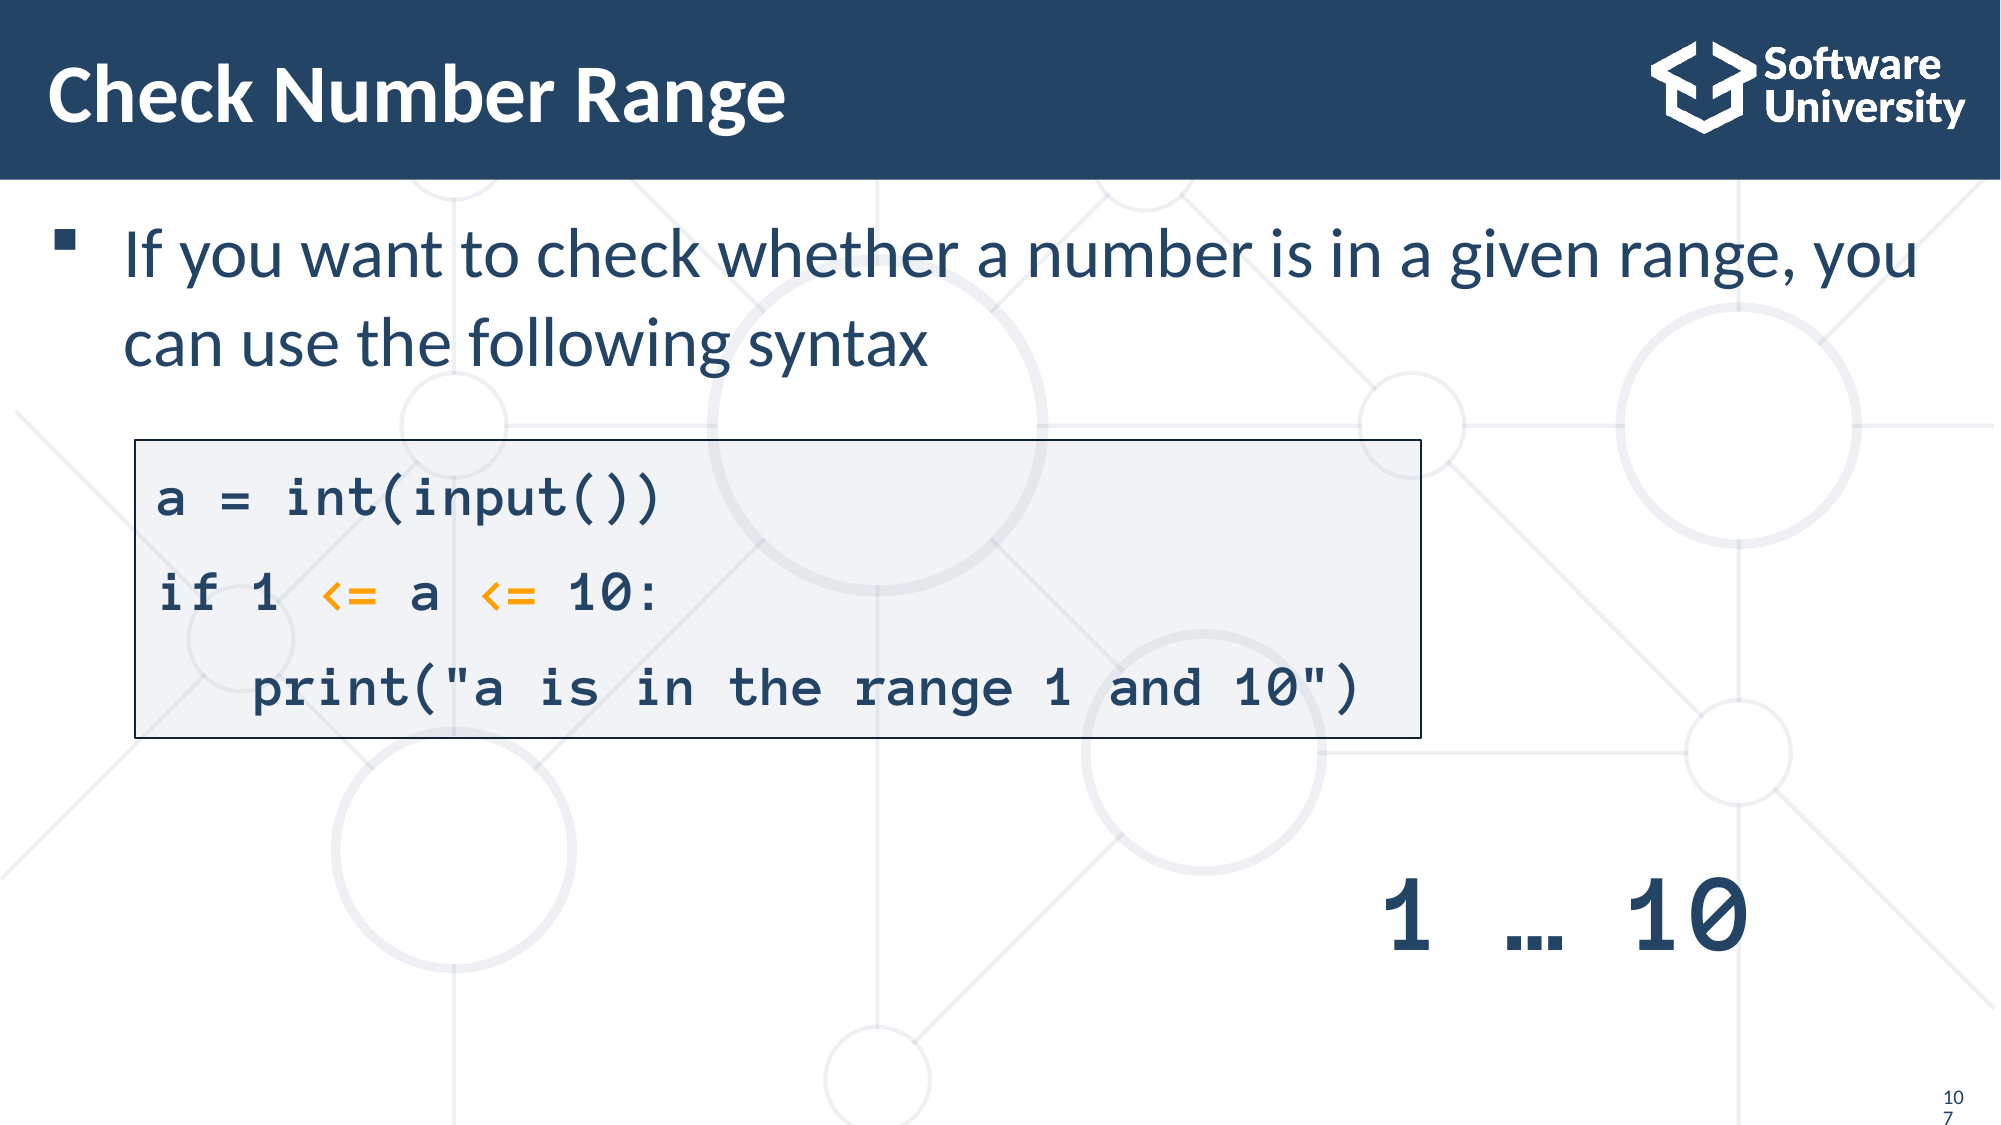

# Check Number Range
If you want to check whether a number is in a given range, you can use the following syntax
a = int(input())
if 1 <= a <= 10:
   print("a is in the range 1 and 10")
1 … 10
107